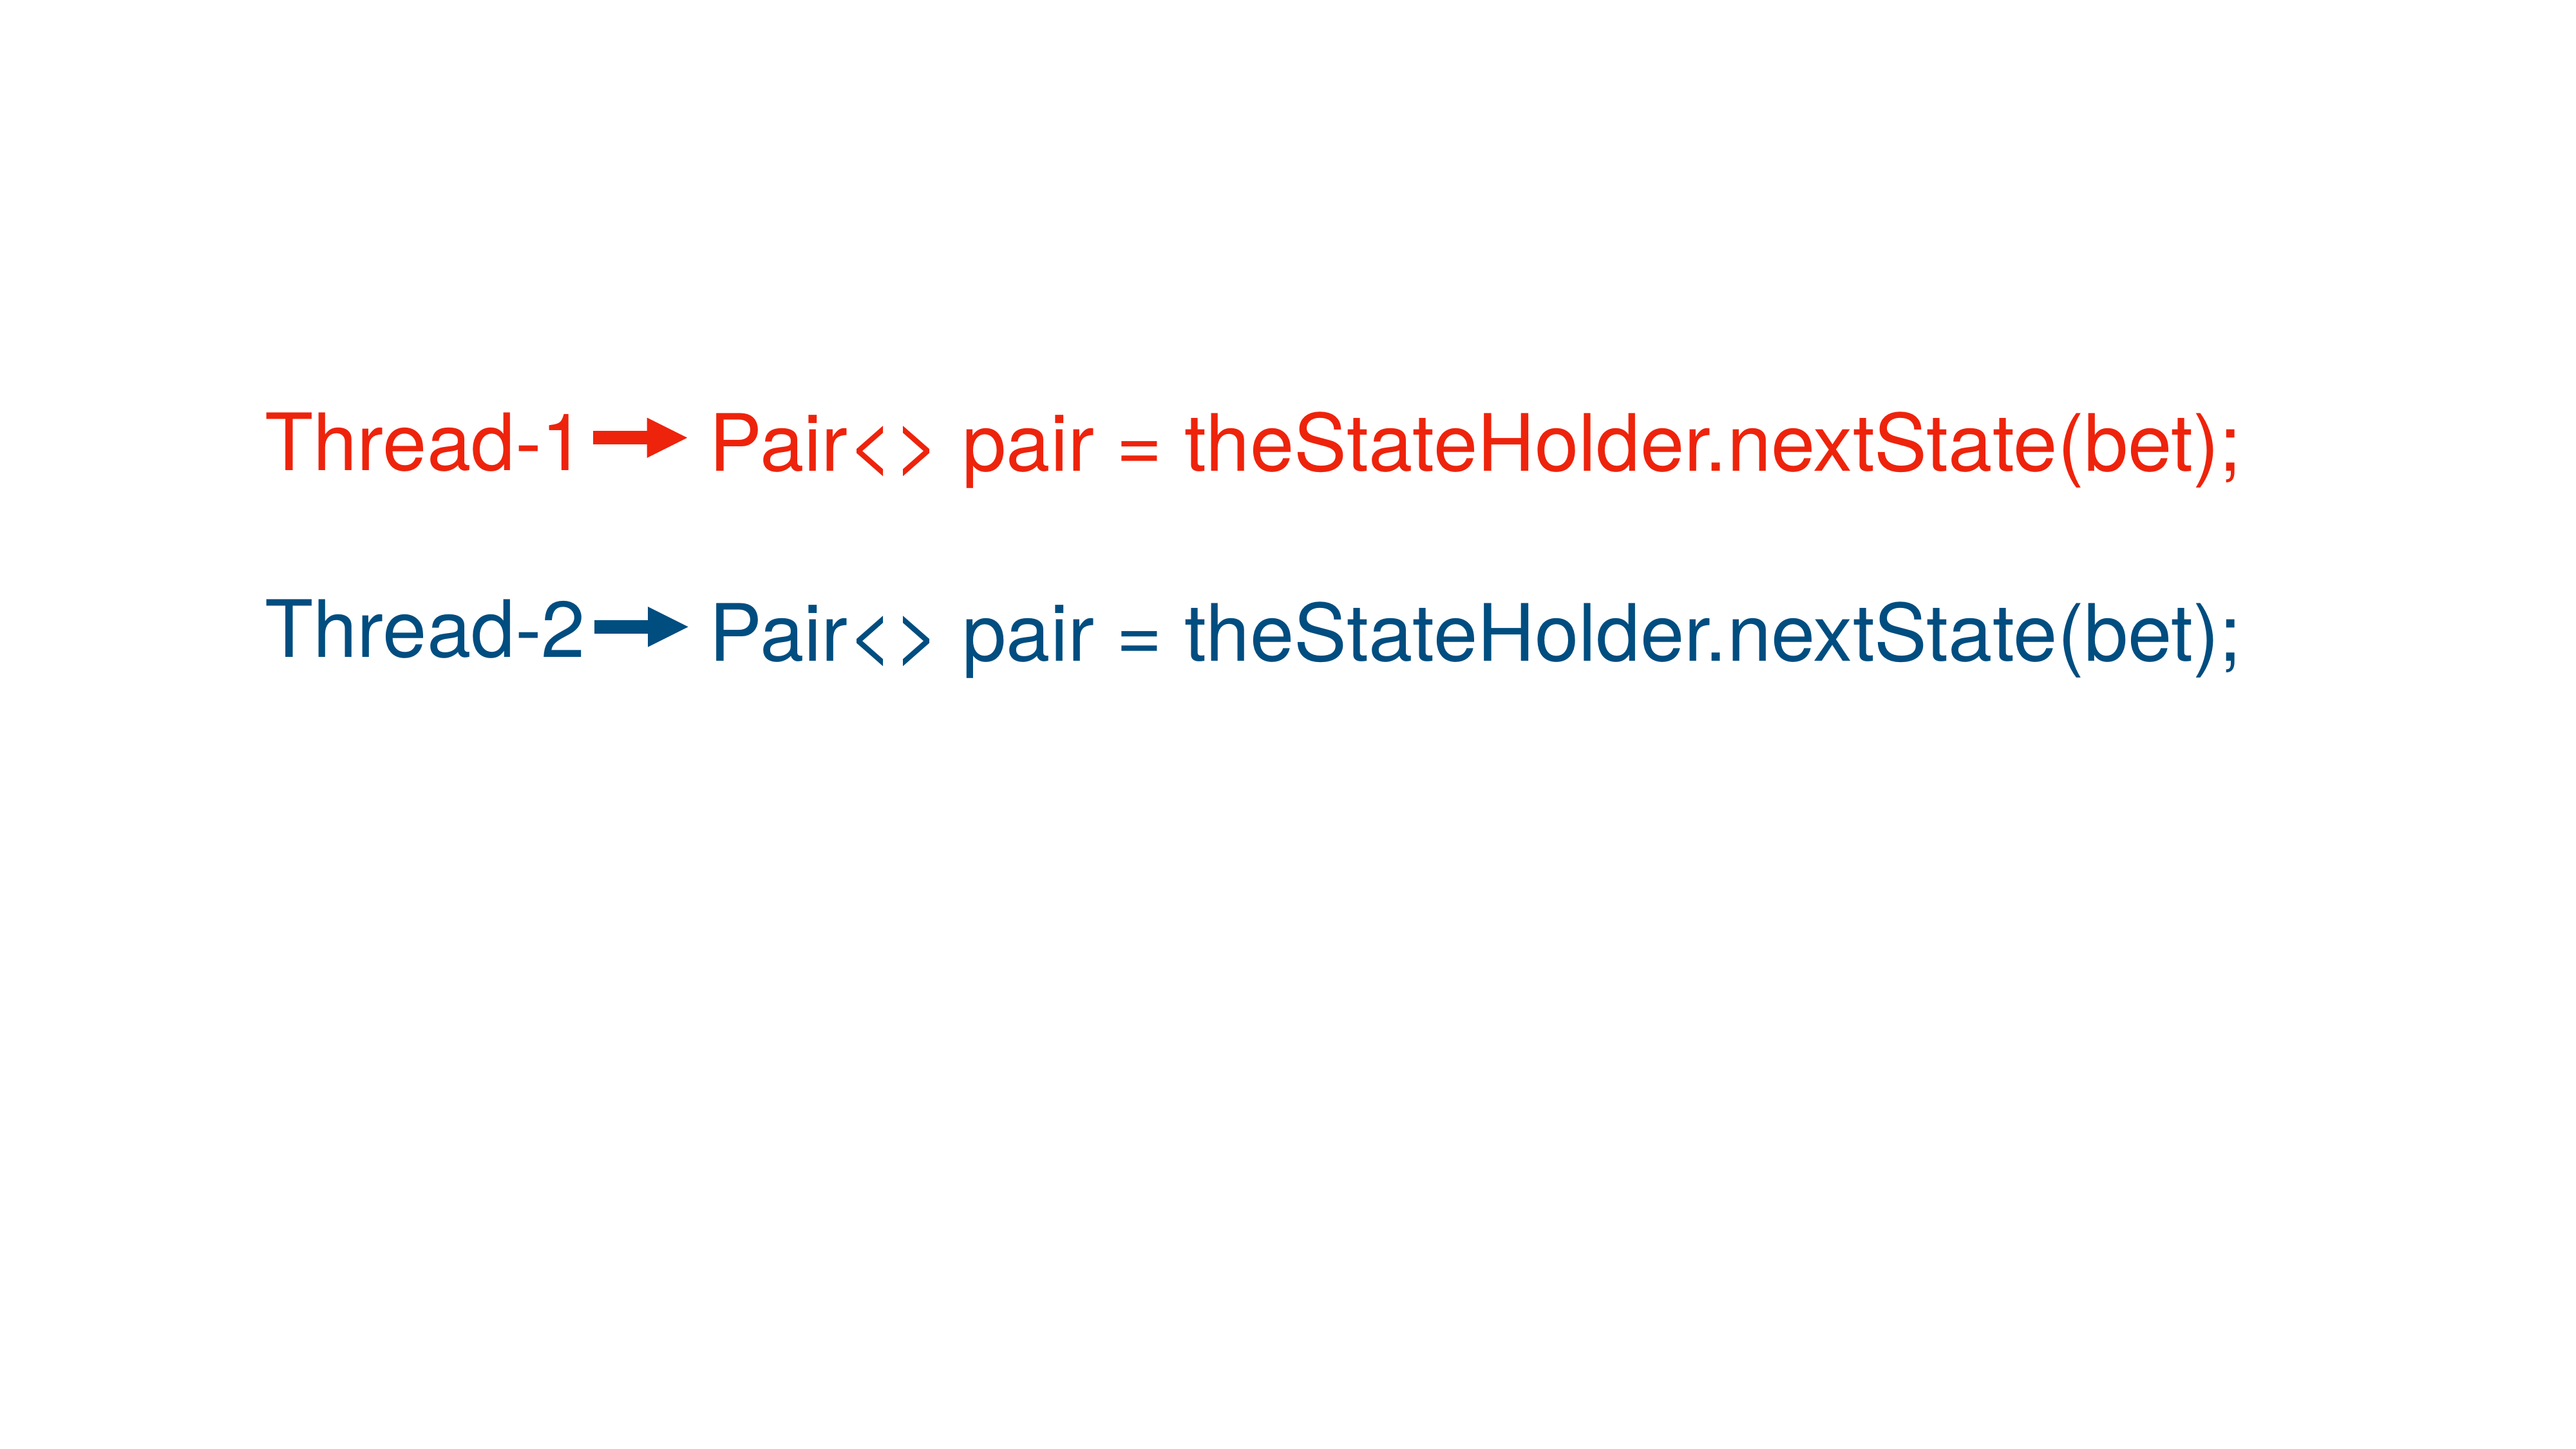

Thread-1
Pair<> pair = theStateHolder.nextState(bet);

Pair<> pair = theStateHolder.nextState(bet);

pair.effects.run(dependencies);

pair.effects.run(dependencies);

Thread-2